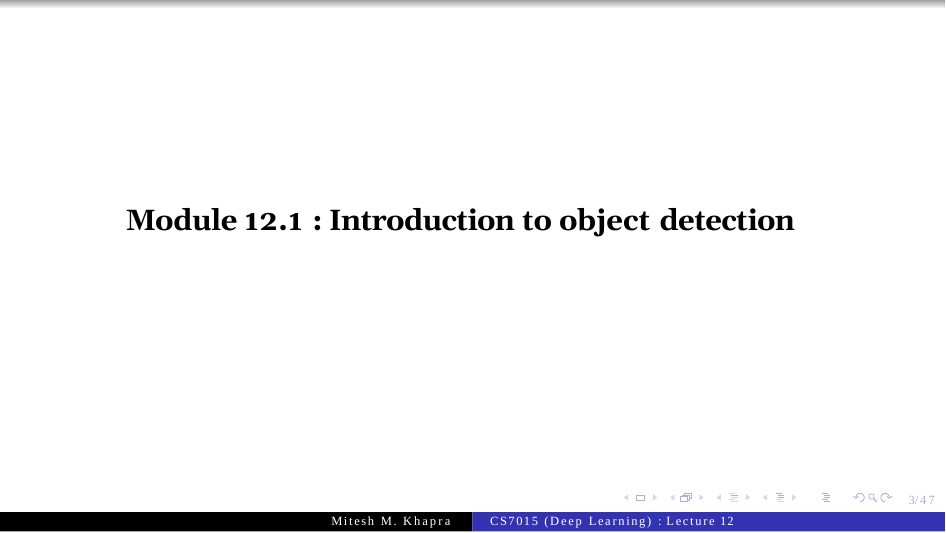

Module 12.1 : Introduction to object detection

3/47

Mitesh M. Khapra
CS7015 (Deep Learning) : Lecture 12